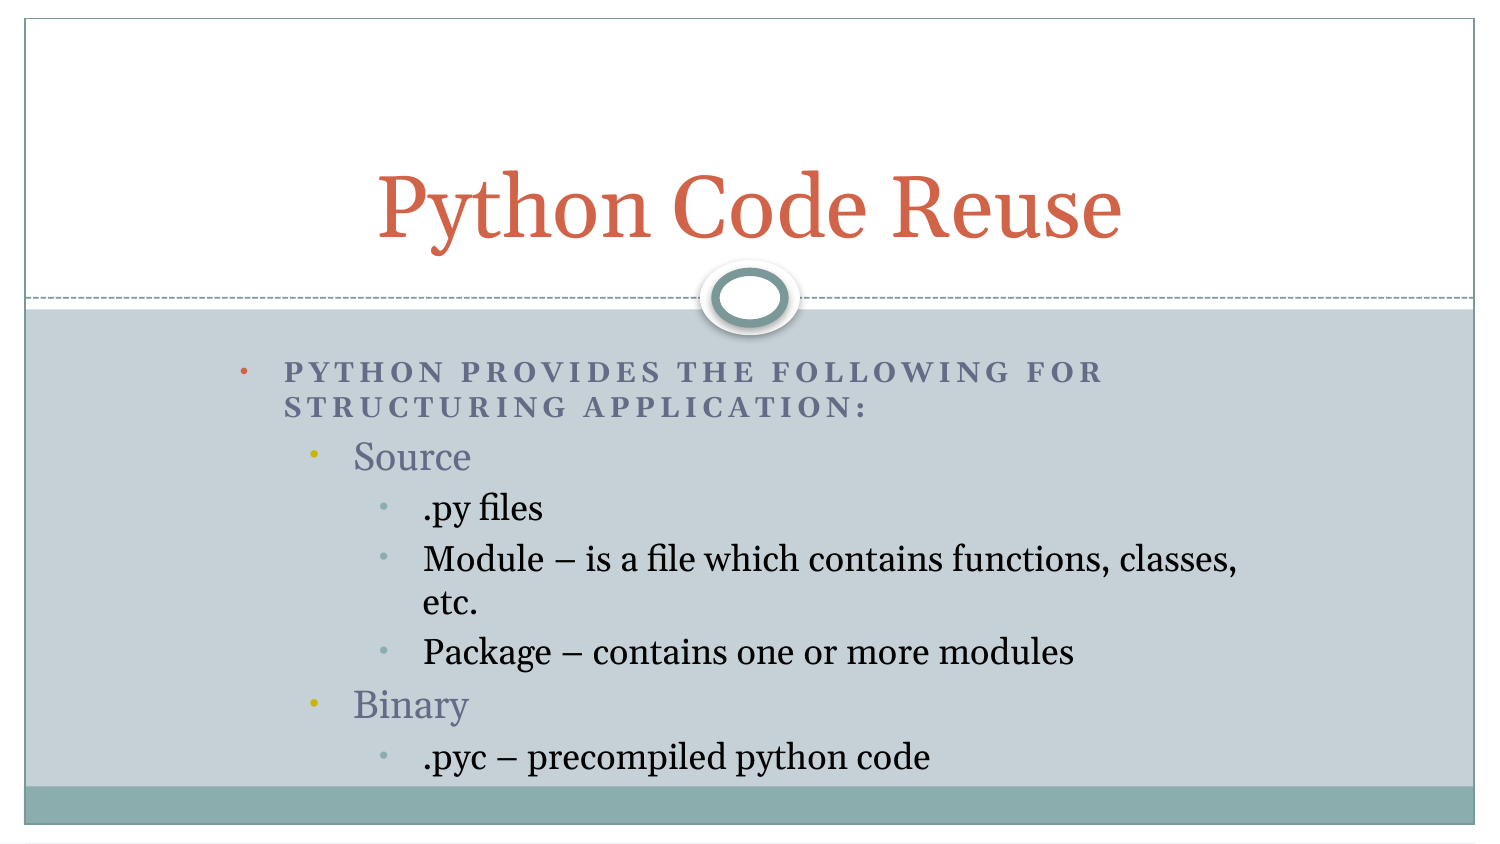

# Python Code Reuse
Python provides the following for structuring application:
Source
.py files
Module – is a file which contains functions, classes, etc.
Package – contains one or more modules
Binary
.pyc – precompiled python code